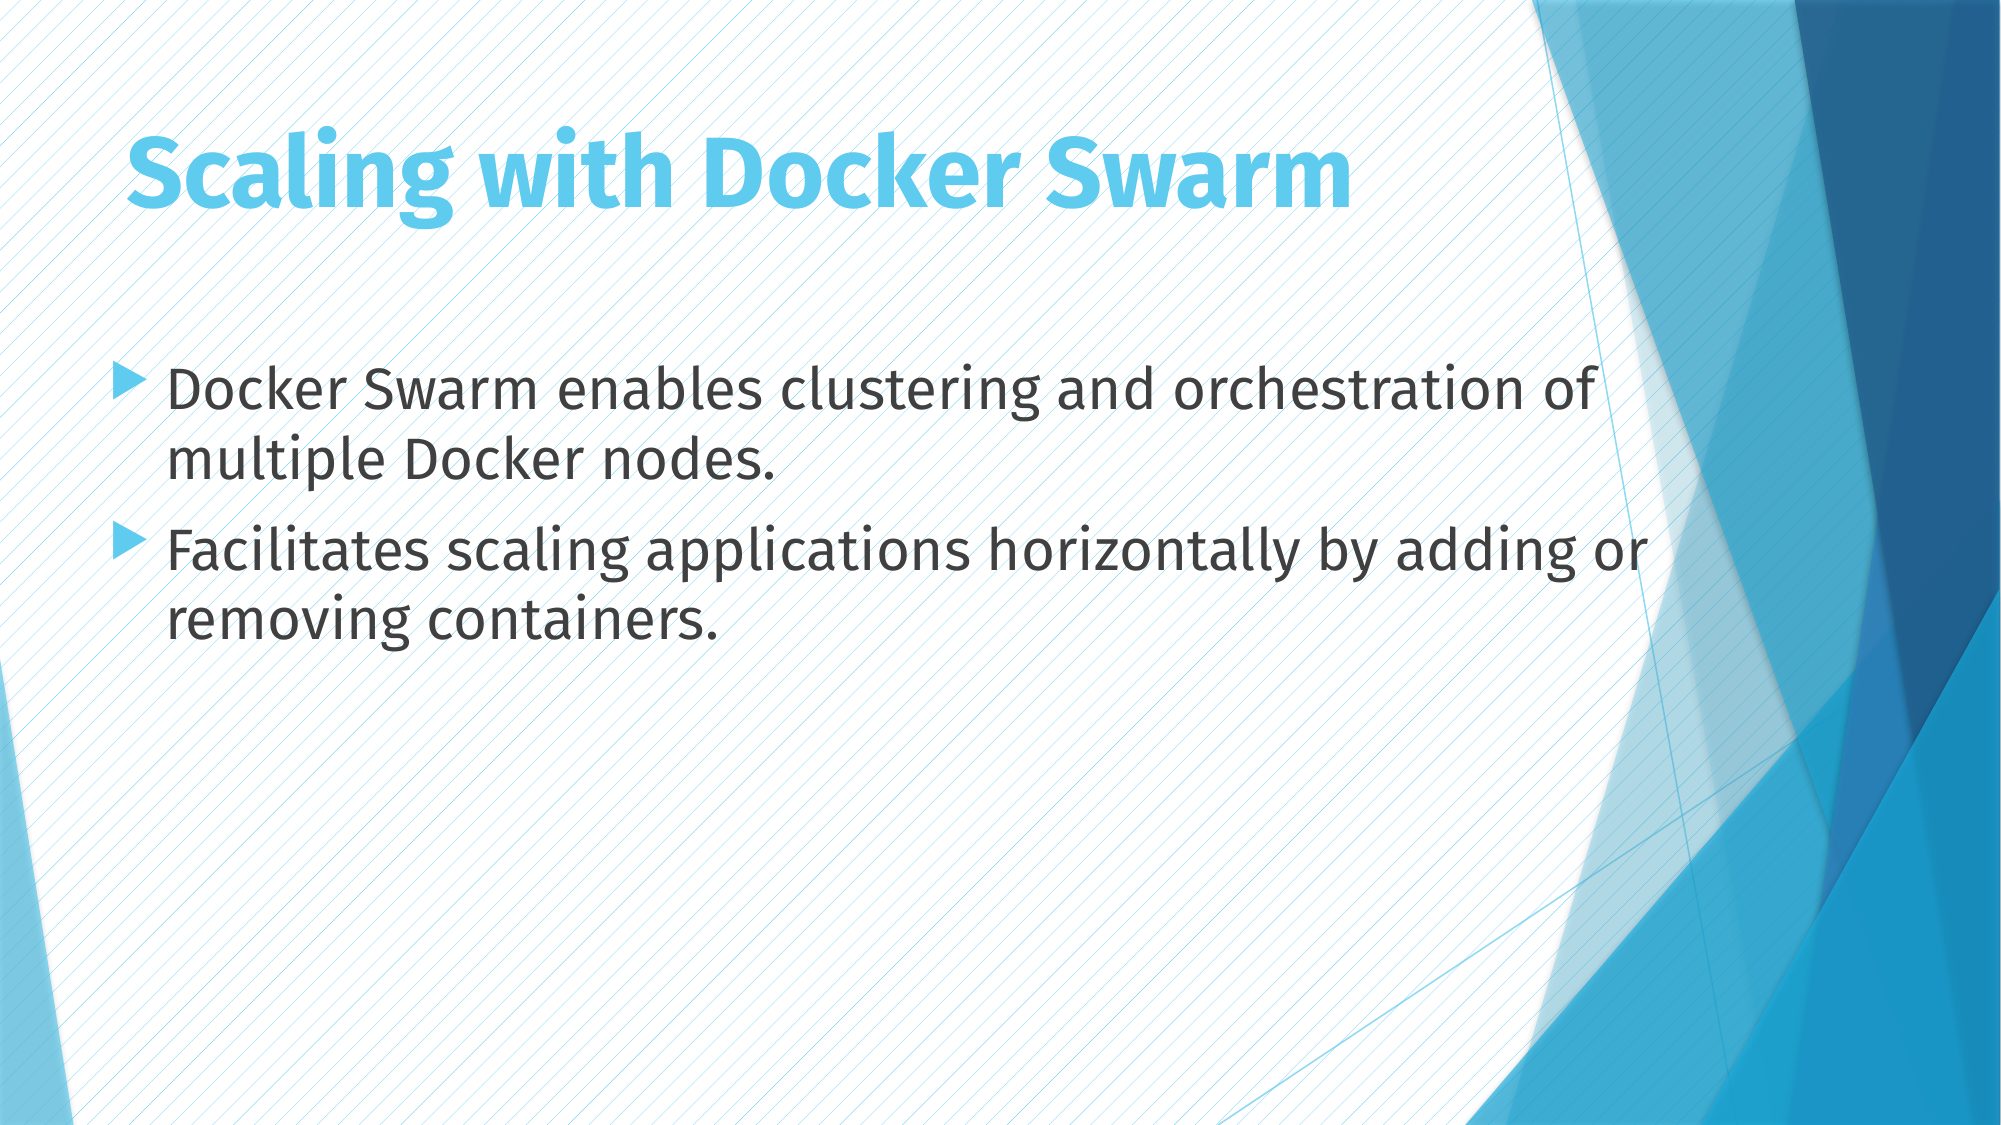

# Scaling with Docker Swarm
Docker Swarm enables clustering and orchestration of multiple Docker nodes.
Facilitates scaling applications horizontally by adding or removing containers.